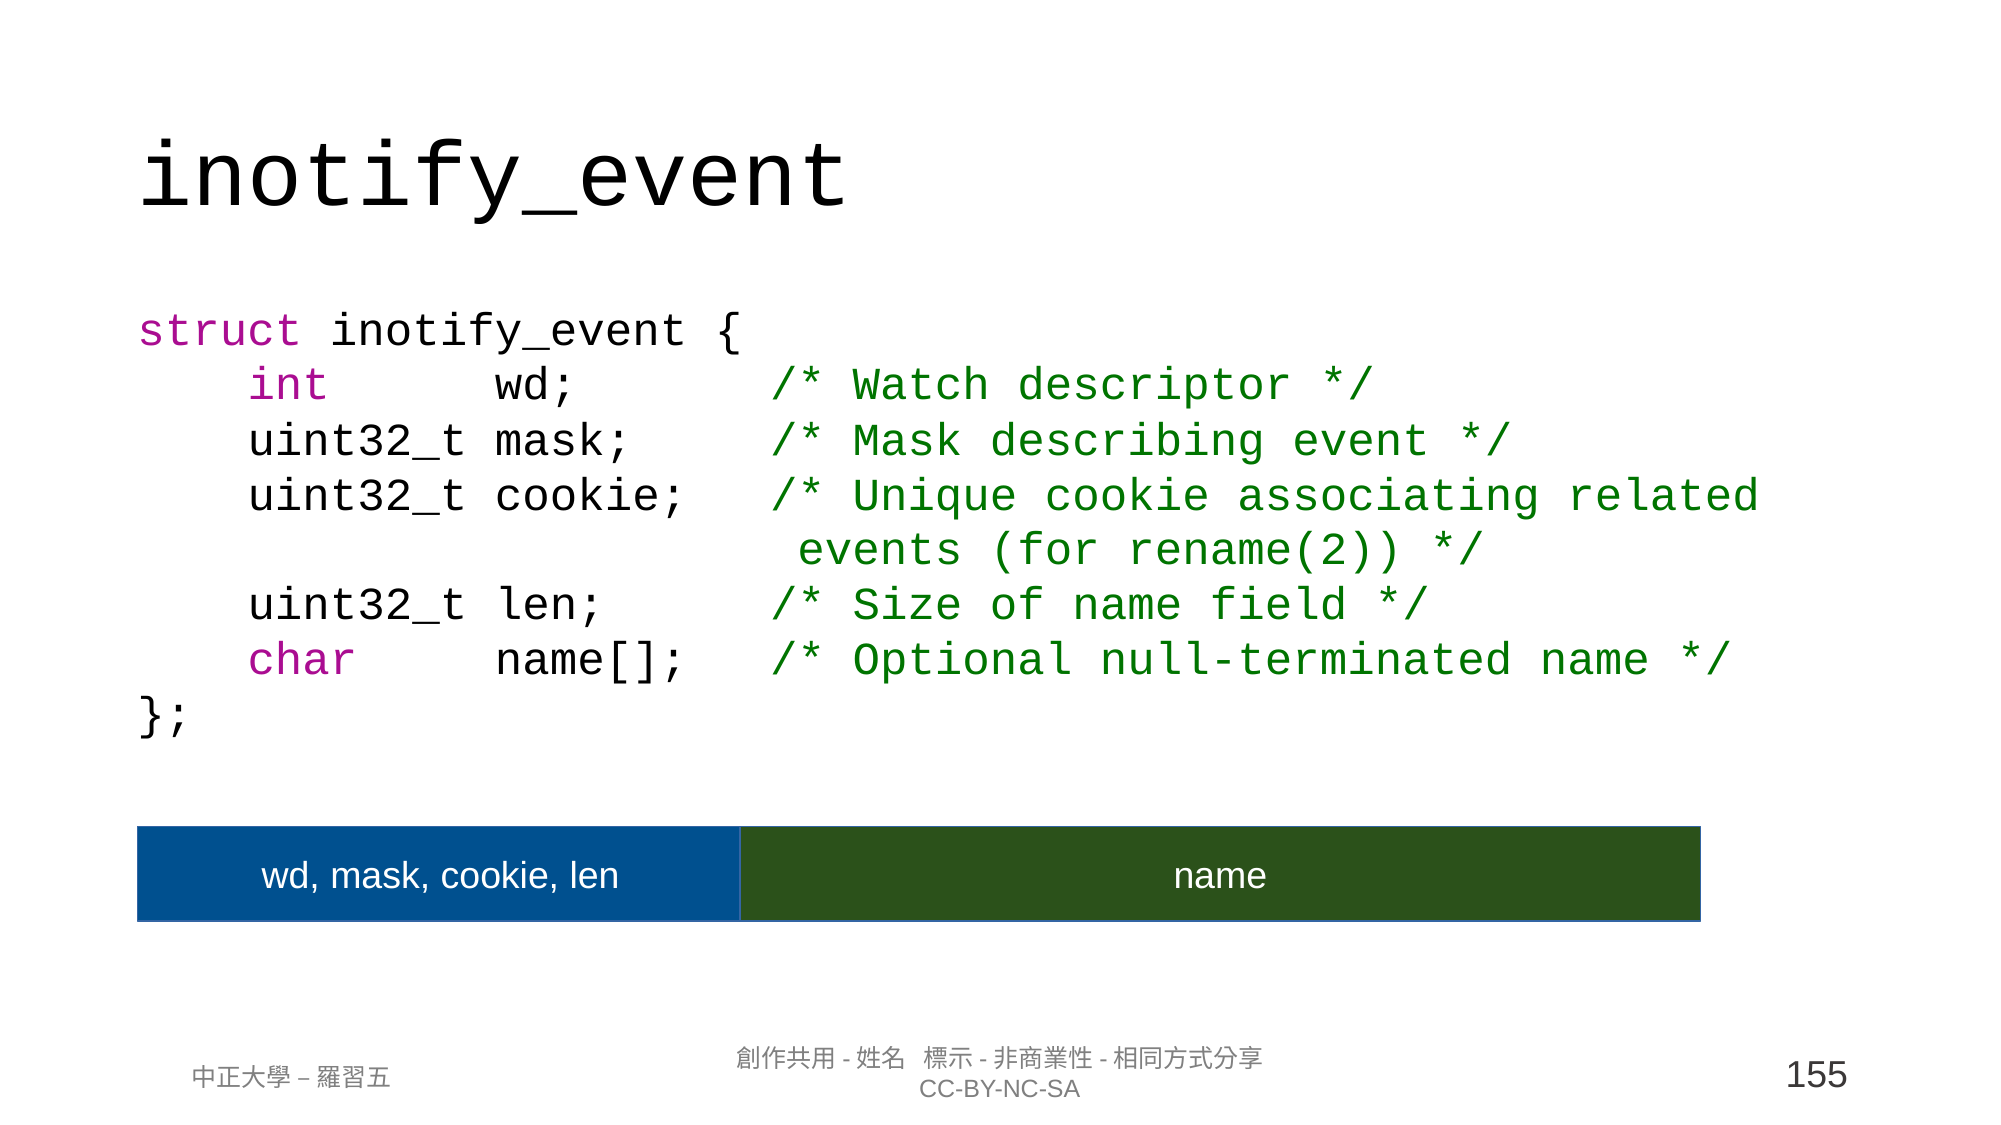

inotify_event
struct inotify_event {
    int      wd;       /* Watch descriptor */
    uint32_t mask;     /* Mask describing event */
    uint32_t cookie;   /* Unique cookie associating related
                        events (for rename(2)) */
    uint32_t len;      /* Size of name field */
    char     name[];   /* Optional null-terminated name */
};
wd, mask, cookie, len
name